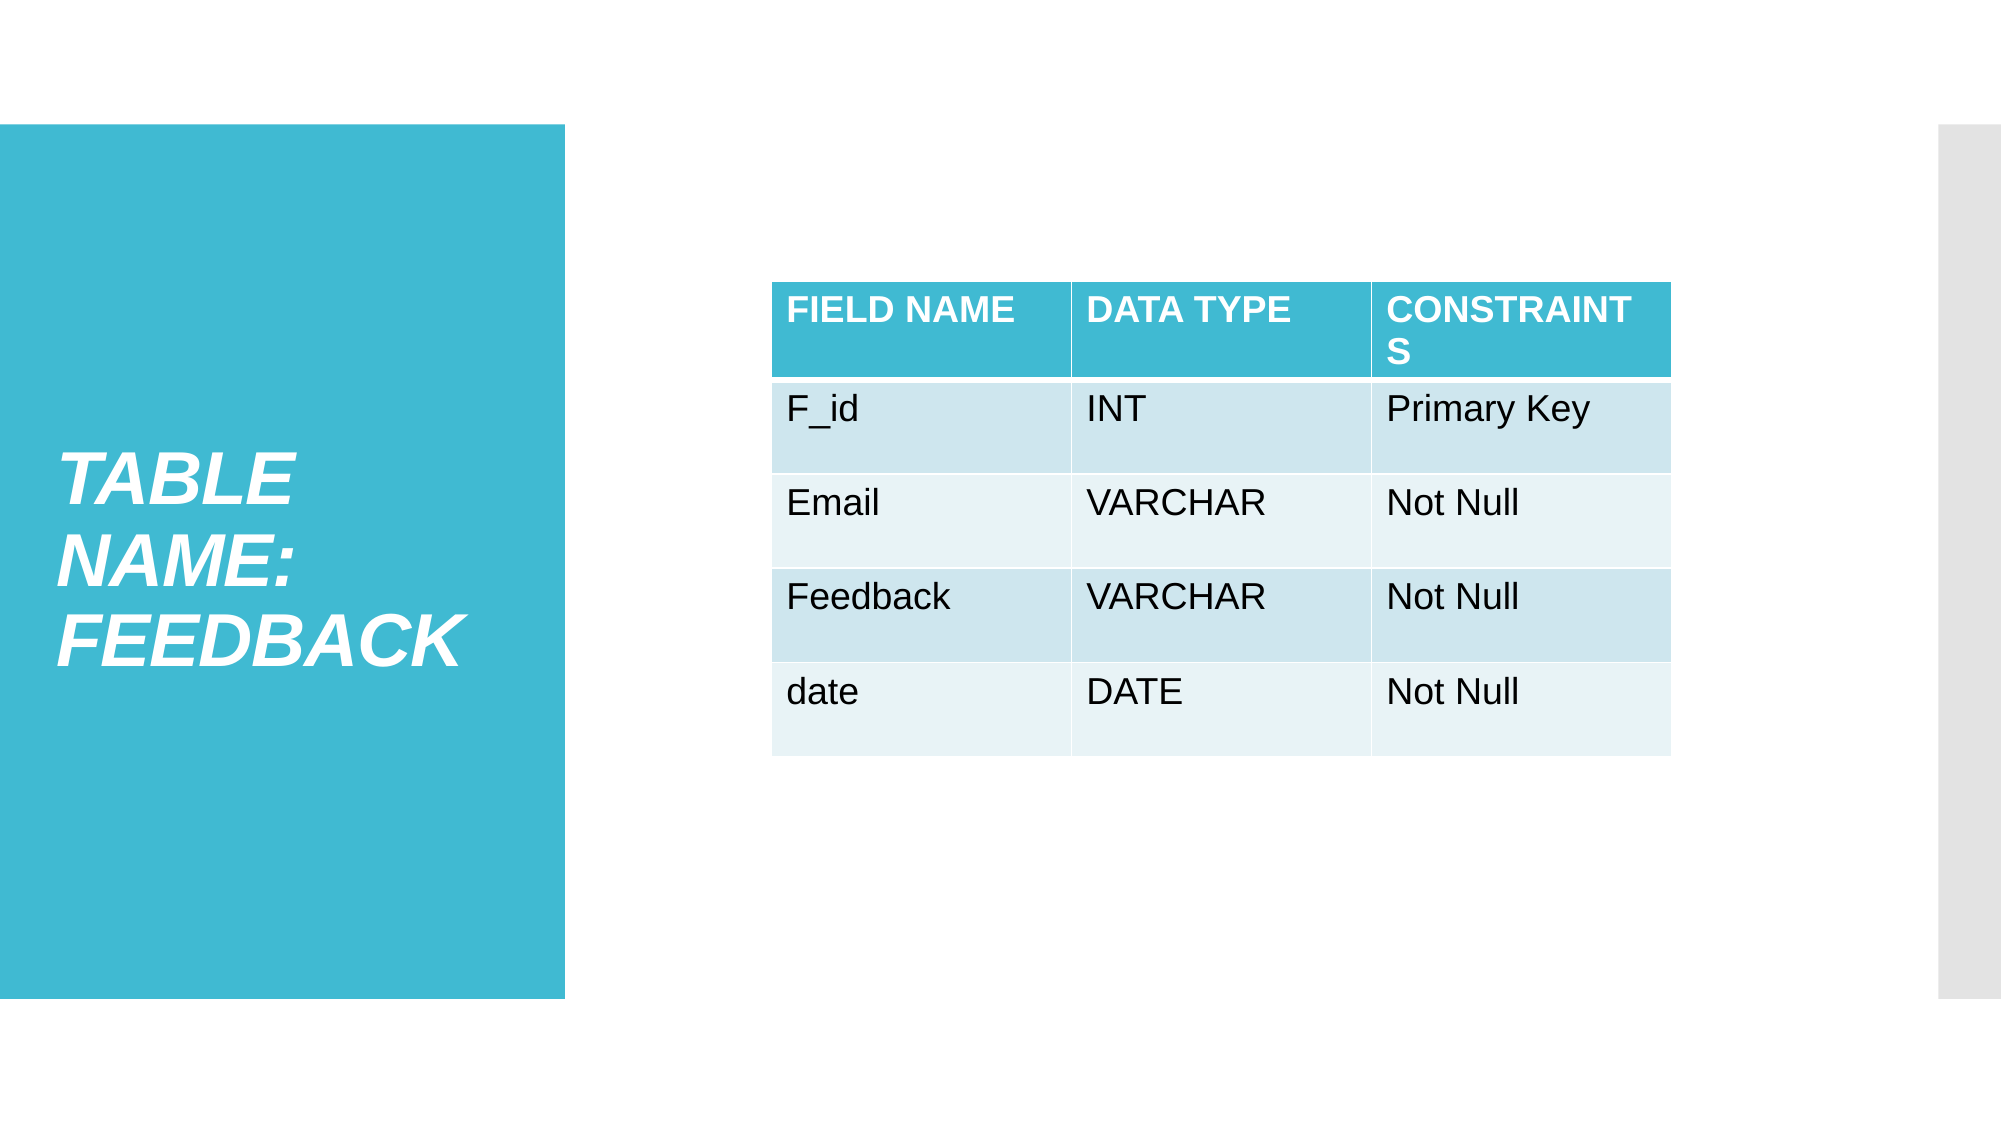

# TABLE NAME: FEEDBACK
| FIELD NAME | DATA TYPE | CONSTRAINTS |
| --- | --- | --- |
| F\_id | INT | Primary Key |
| Email | VARCHAR | Not Null |
| Feedback | VARCHAR | Not Null |
| date | DATE | Not Null |